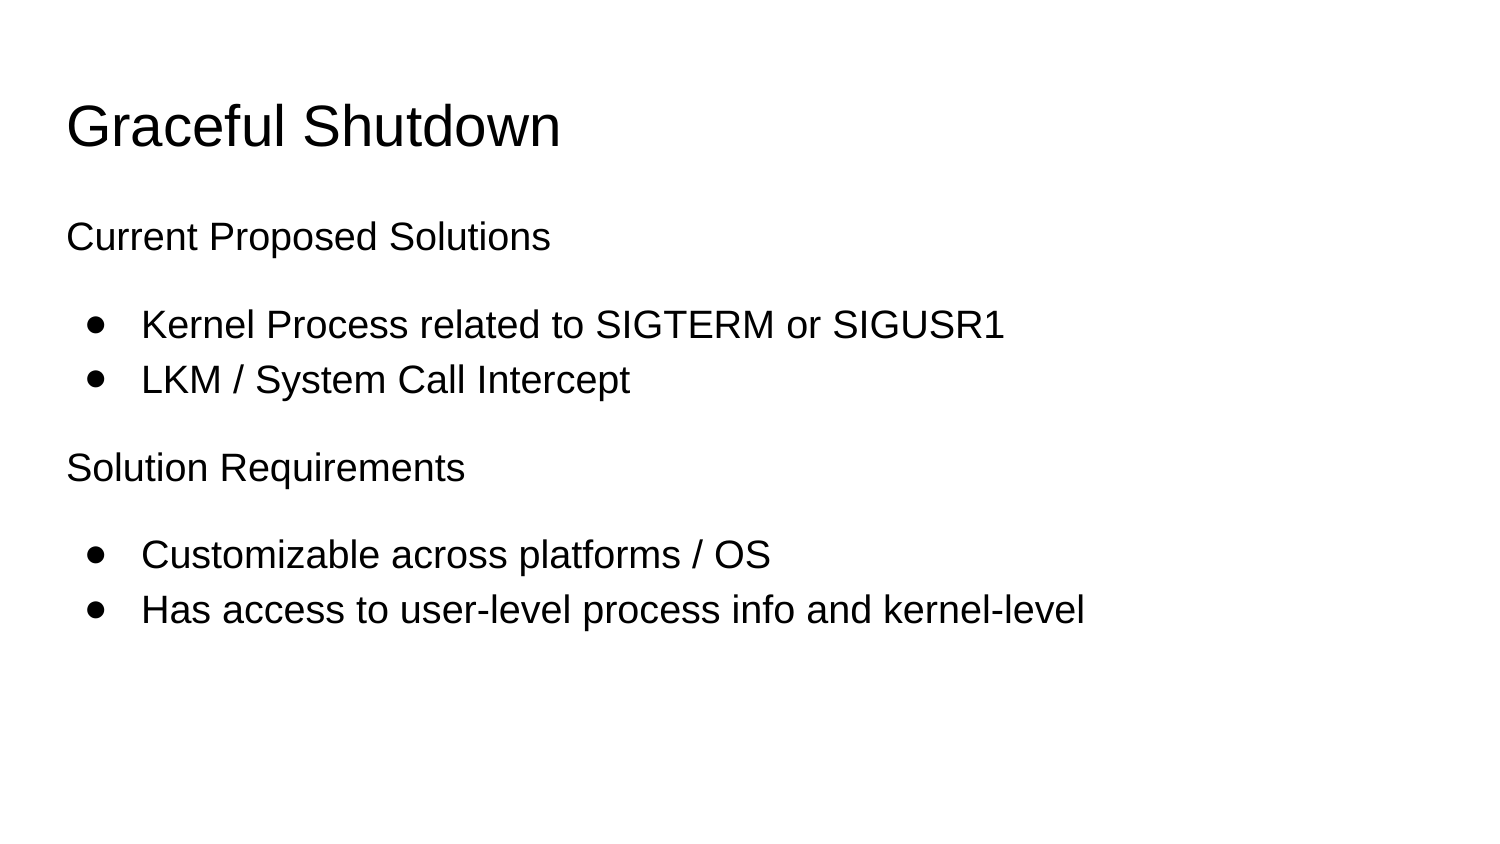

# Graceful Shutdown
Current Proposed Solutions
Kernel Process related to SIGTERM or SIGUSR1
LKM / System Call Intercept
Solution Requirements
Customizable across platforms / OS
Has access to user-level process info and kernel-level